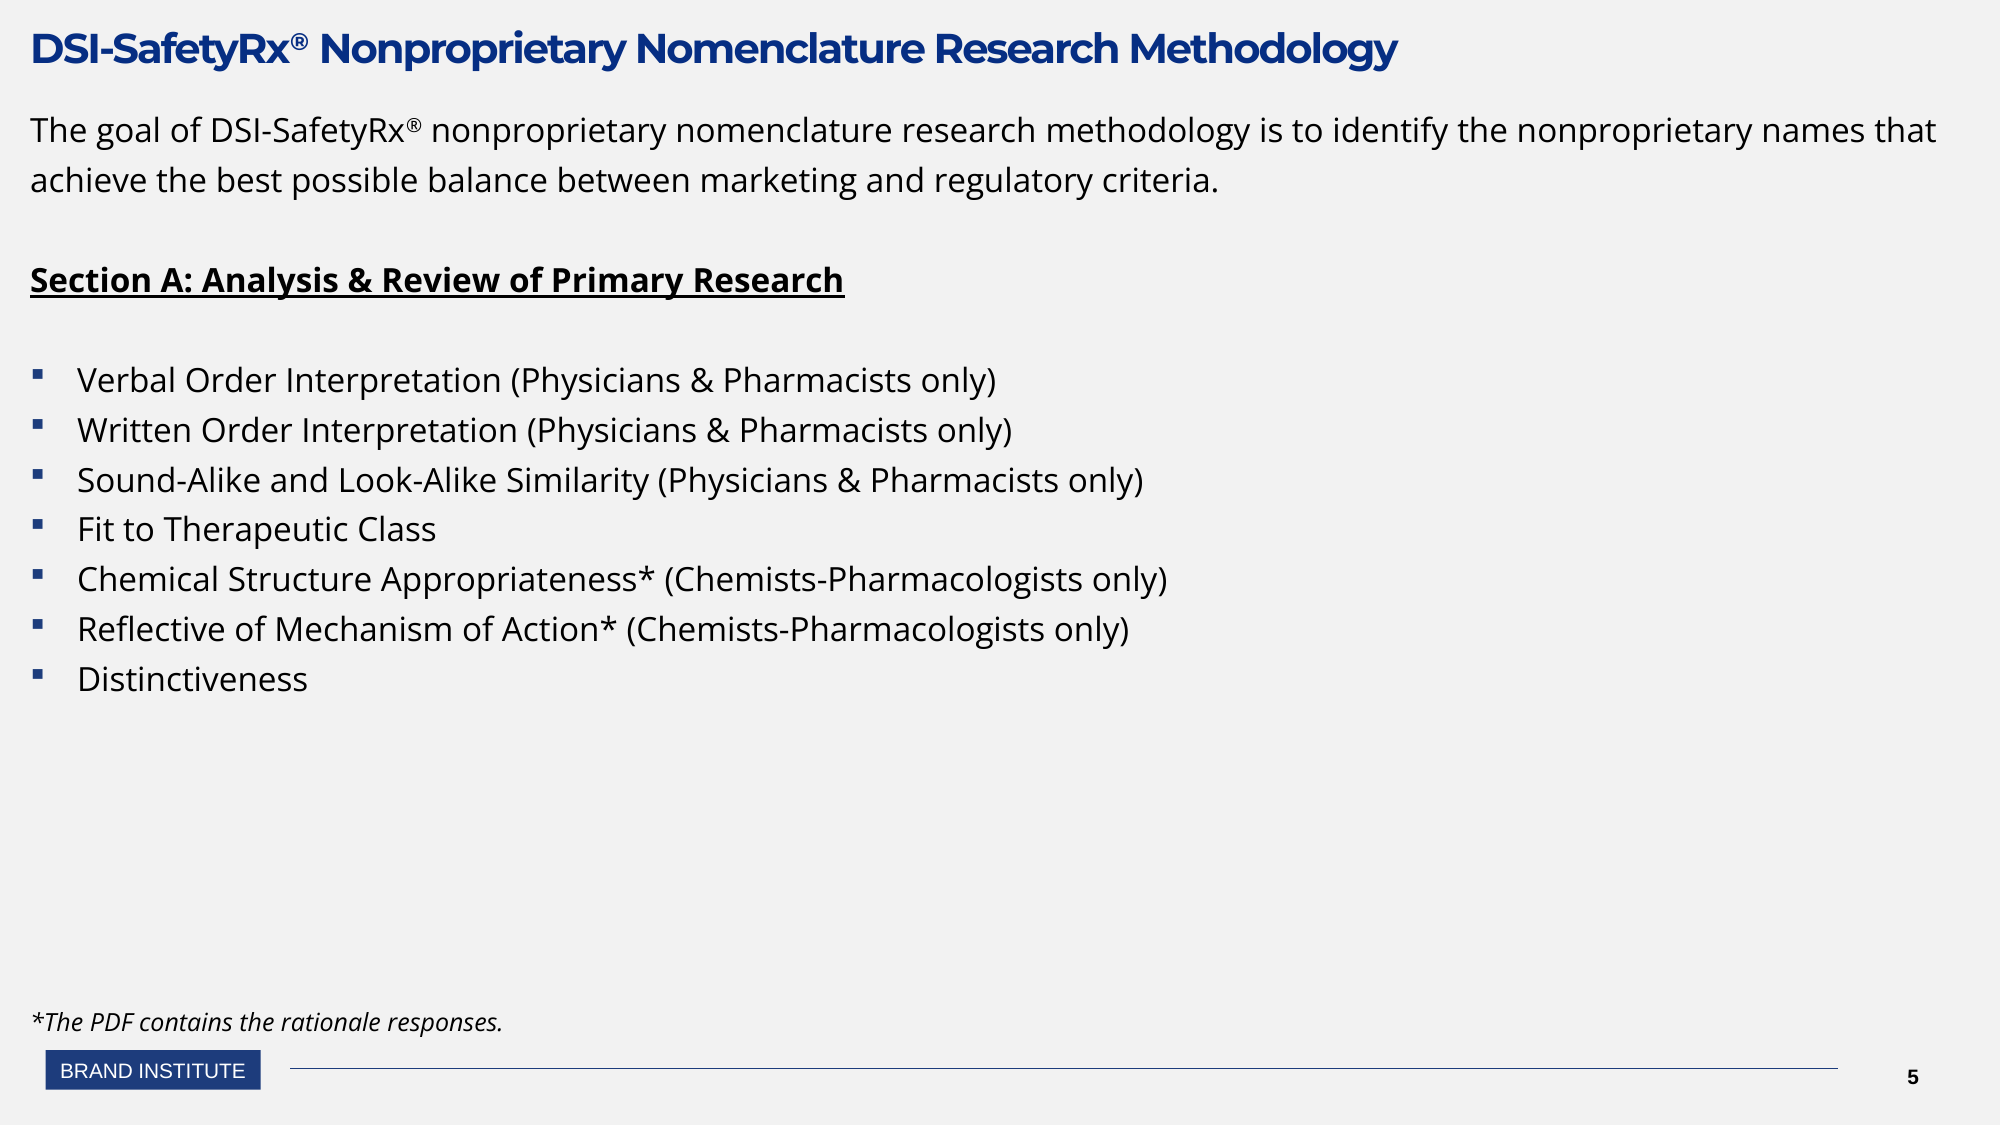

# DSI-SafetyRx® Nonproprietary Nomenclature Research Methodology
The goal of DSI-SafetyRx® nonproprietary nomenclature research methodology is to identify the nonproprietary names that achieve the best possible balance between marketing and regulatory criteria.

Section A: Analysis & Review of Primary Research

Verbal Order Interpretation (Physicians & Pharmacists only)
Written Order Interpretation (Physicians & Pharmacists only)
Sound-Alike and Look-Alike Similarity (Physicians & Pharmacists only)
Fit to Therapeutic Class
Chemical Structure Appropriateness* (Chemists-Pharmacologists only)
Reflective of Mechanism of Action* (Chemists-Pharmacologists only)
Distinctiveness
*The PDF contains the rationale responses.